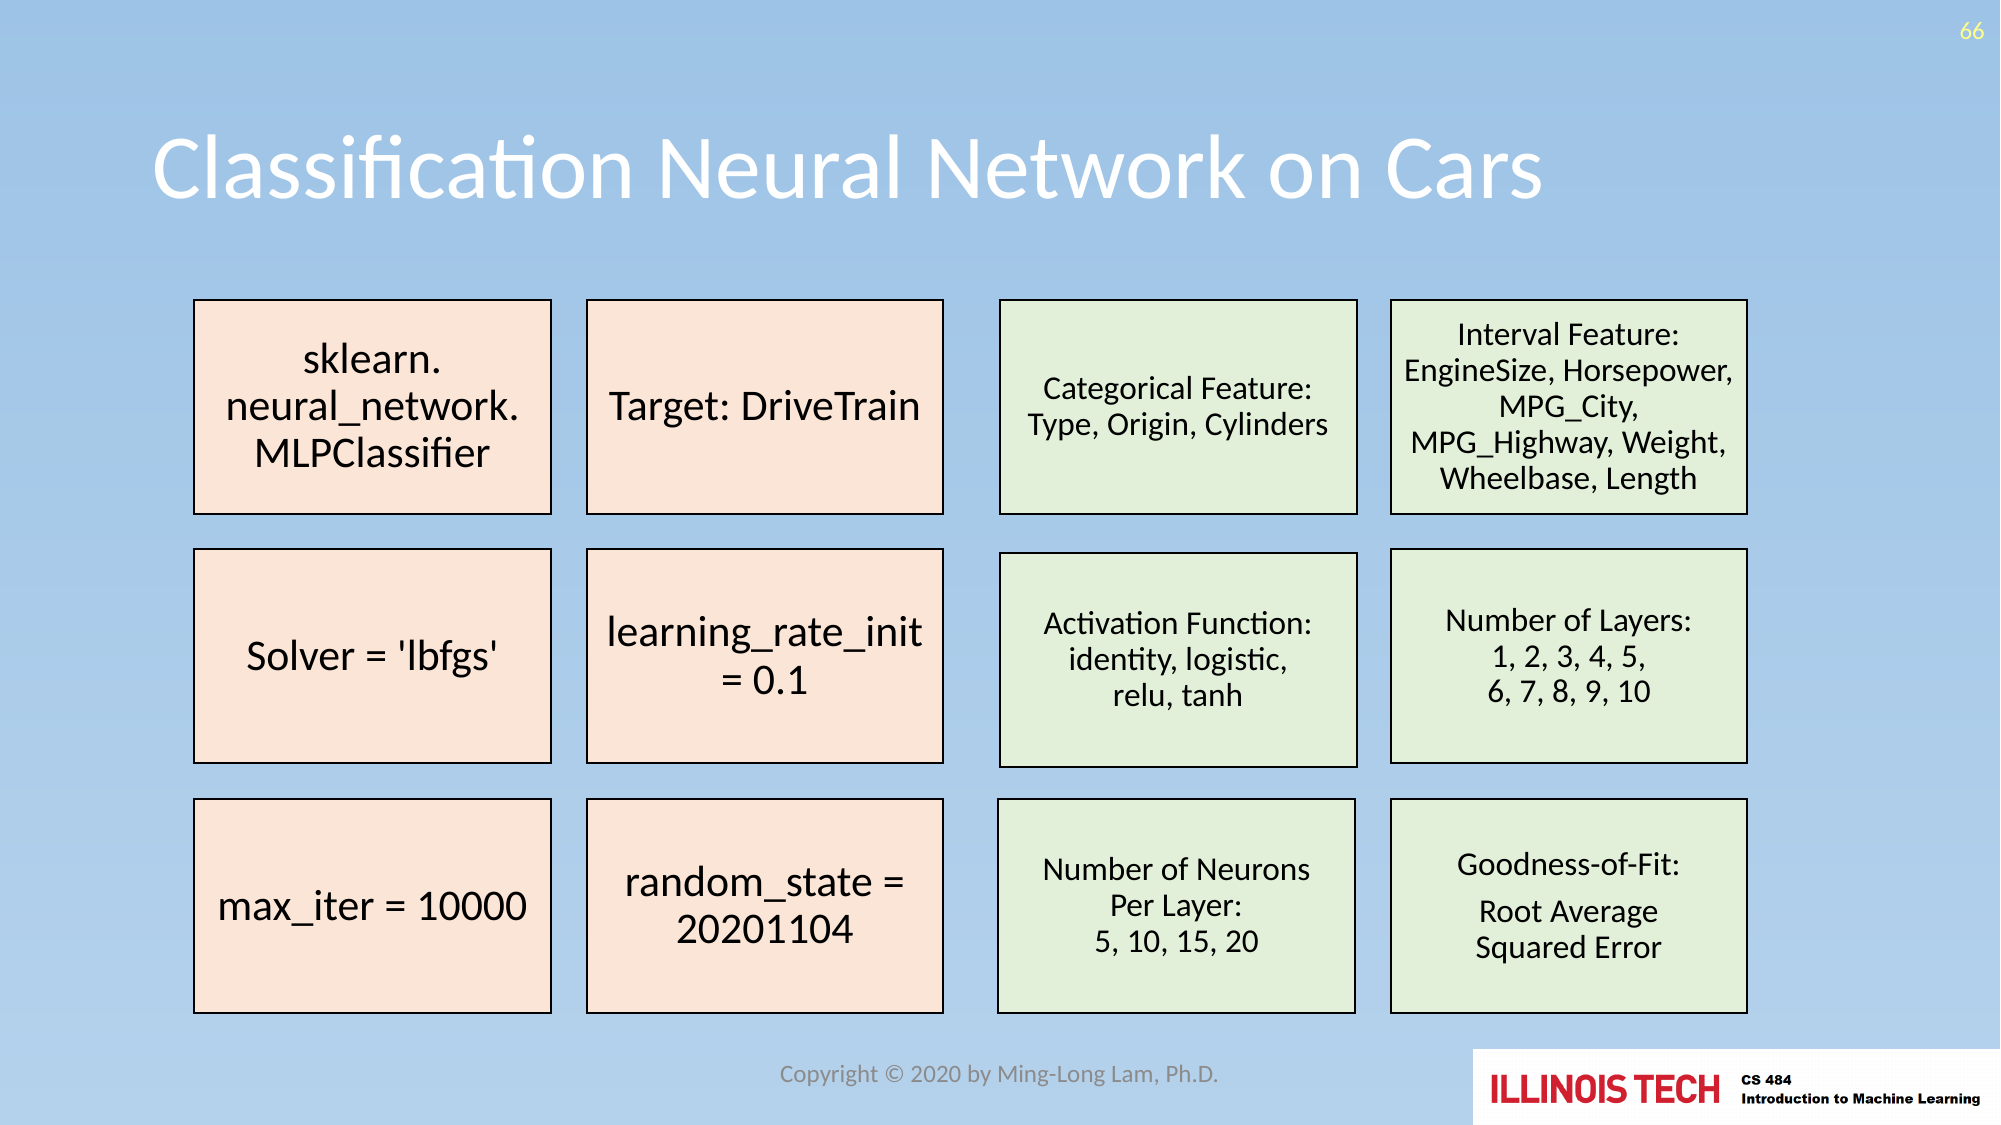

66
# Classification Neural Network on Cars
sklearn.
neural_network.
MLPClassifier
Target: DriveTrain
Solver = 'lbfgs'
learning_rate_init
= 0.1
max_iter = 10000
random_state = 20201104
Categorical Feature: Type, Origin, Cylinders
Interval Feature: EngineSize, Horsepower, MPG_City, MPG_Highway, Weight, Wheelbase, Length
Activation Function: identity, logistic,
relu, tanh
Number of Layers:
1, 2, 3, 4, 5,
6, 7, 8, 9, 10
Number of Neurons
Per Layer:
5, 10, 15, 20
Goodness-of-Fit:
Root Average
Squared Error
Copyright © 2020 by Ming-Long Lam, Ph.D.